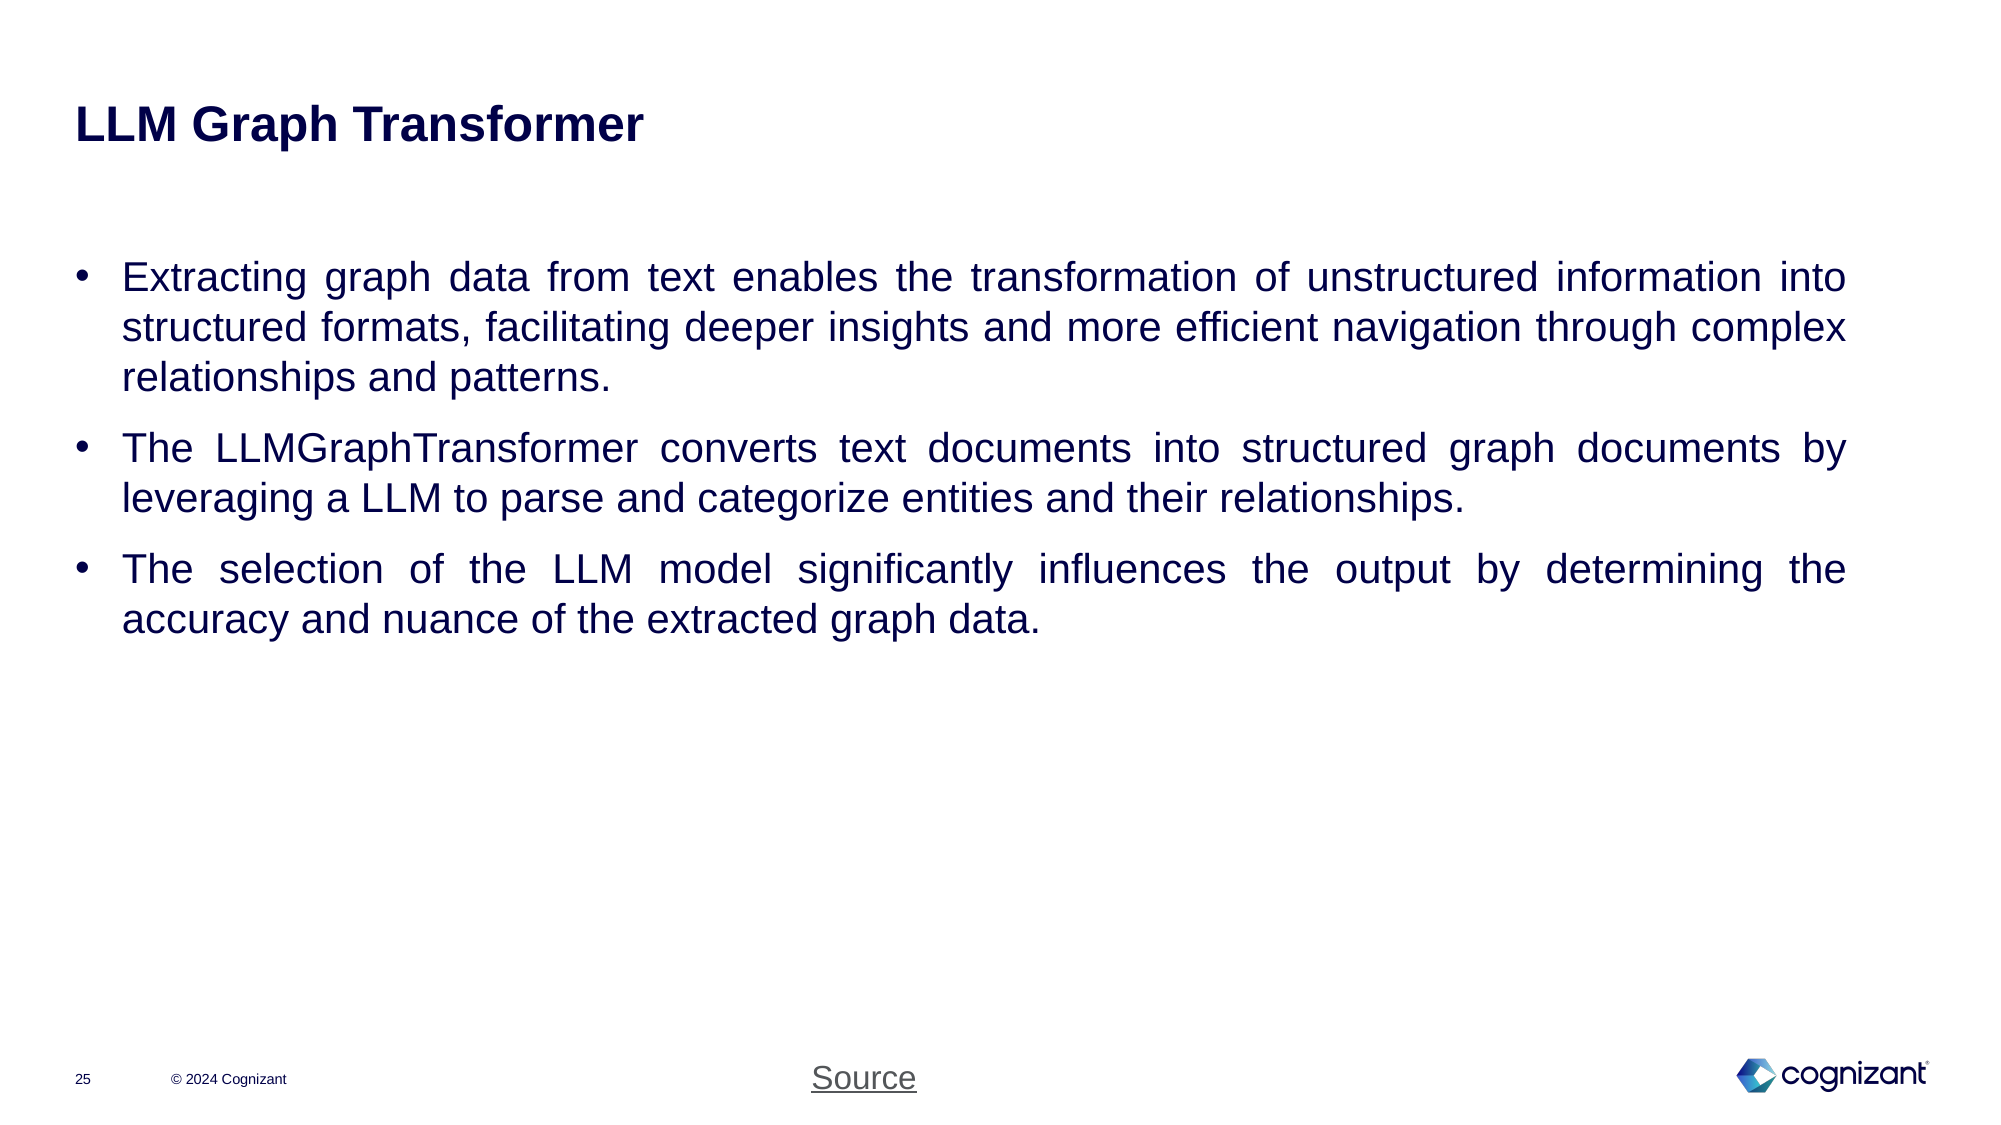

# LLM Graph Transformer
Extracting graph data from text enables the transformation of unstructured information into structured formats, facilitating deeper insights and more efficient navigation through complex relationships and patterns.
The LLMGraphTransformer converts text documents into structured graph documents by leveraging a LLM to parse and categorize entities and their relationships.
The selection of the LLM model significantly influences the output by determining the accuracy and nuance of the extracted graph data.
© 2024 Cognizant
Source
25